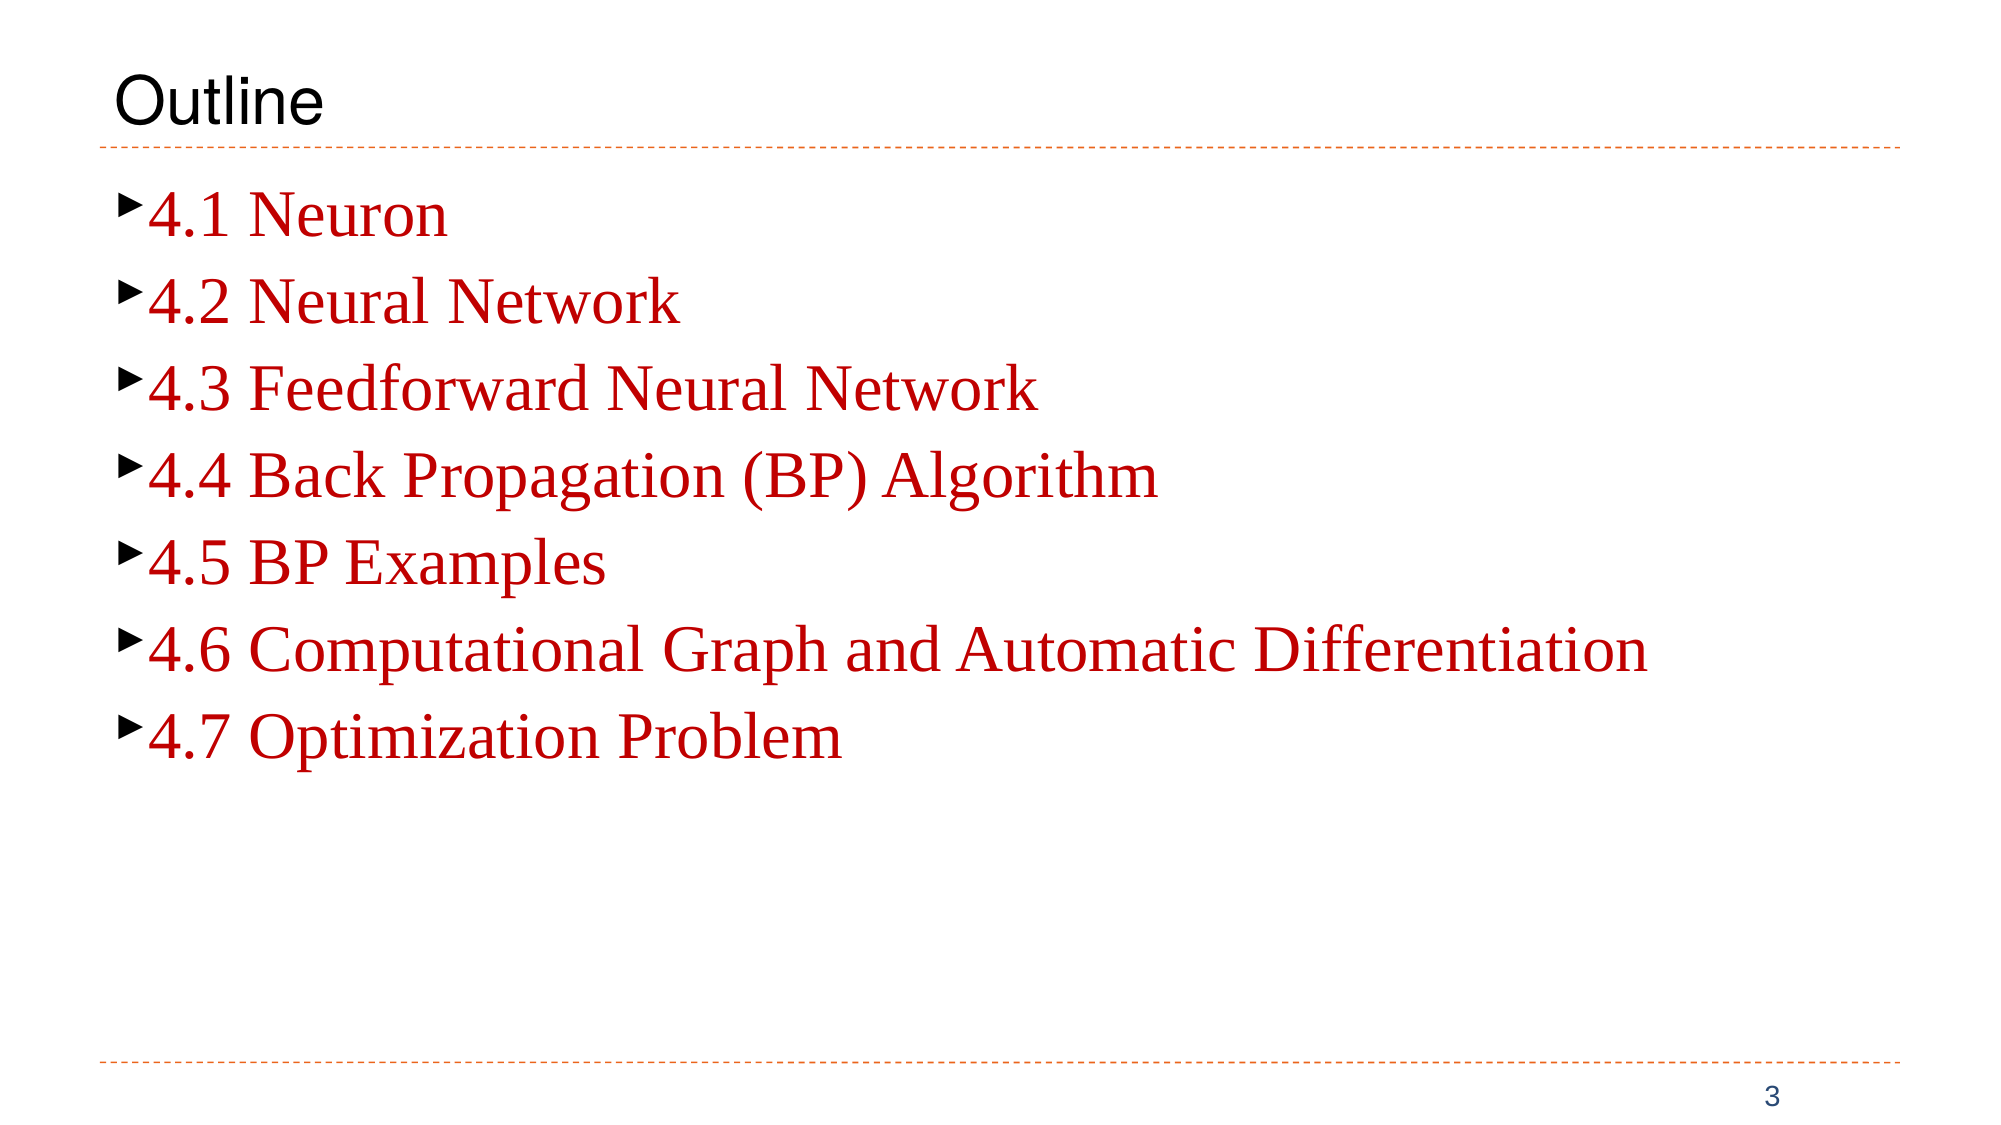

# Outline
4.1 Neuron
4.2 Neural Network
4.3 Feedforward Neural Network
4.4 Back Propagation (BP) Algorithm
4.5 BP Examples
4.6 Computational Graph and Automatic Differentiation
4.7 Optimization Problem